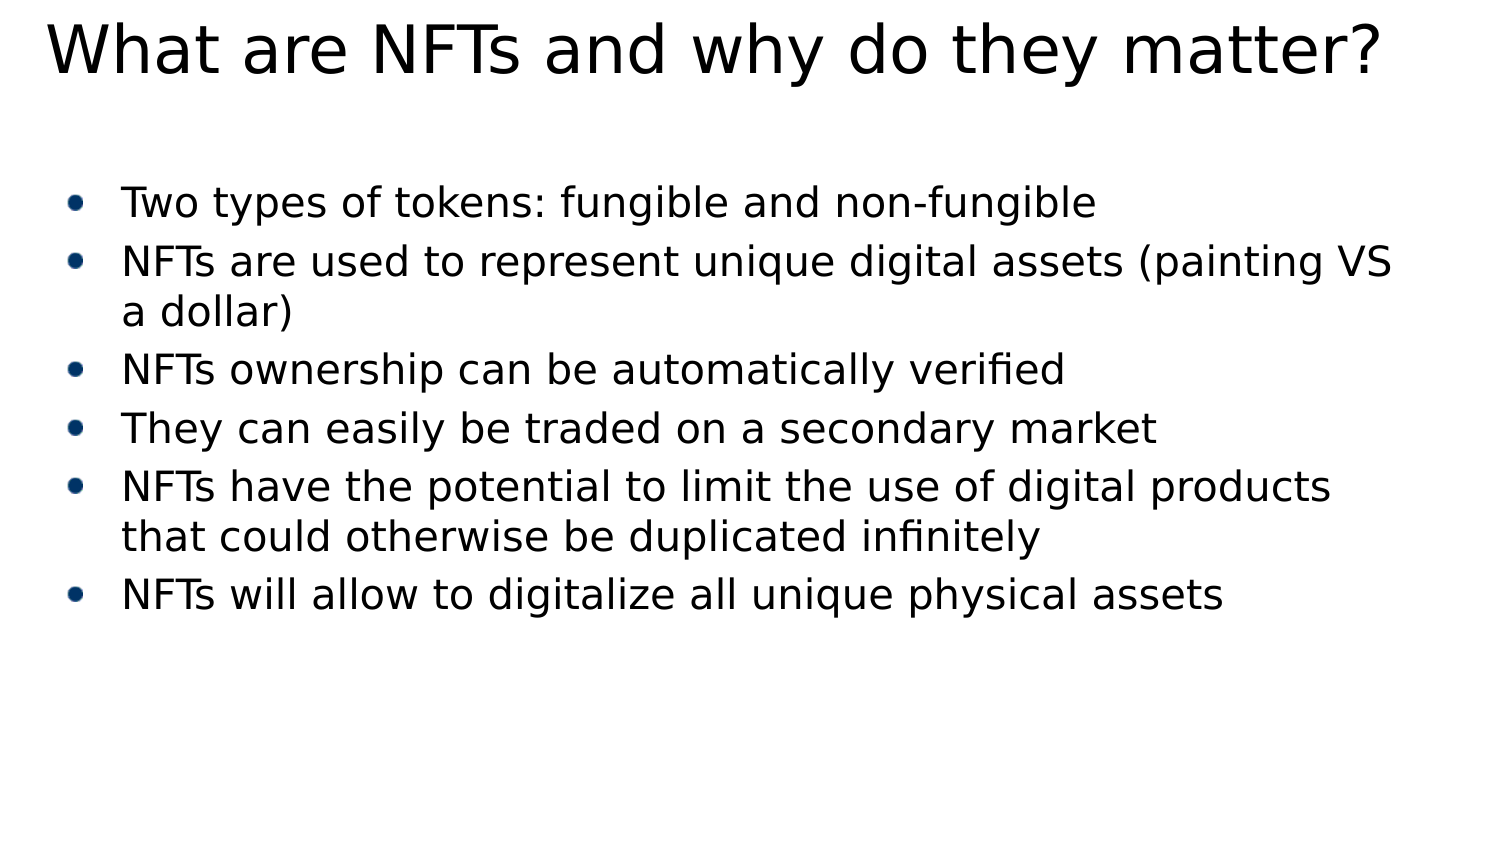

# What are NFTs and why do they matter?
Two types of tokens: fungible and non-fungible
NFTs are used to represent unique digital assets (painting VS a dollar)
NFTs ownership can be automatically verified
They can easily be traded on a secondary market
NFTs have the potential to limit the use of digital products that could otherwise be duplicated infinitely
NFTs will allow to digitalize all unique physical assets